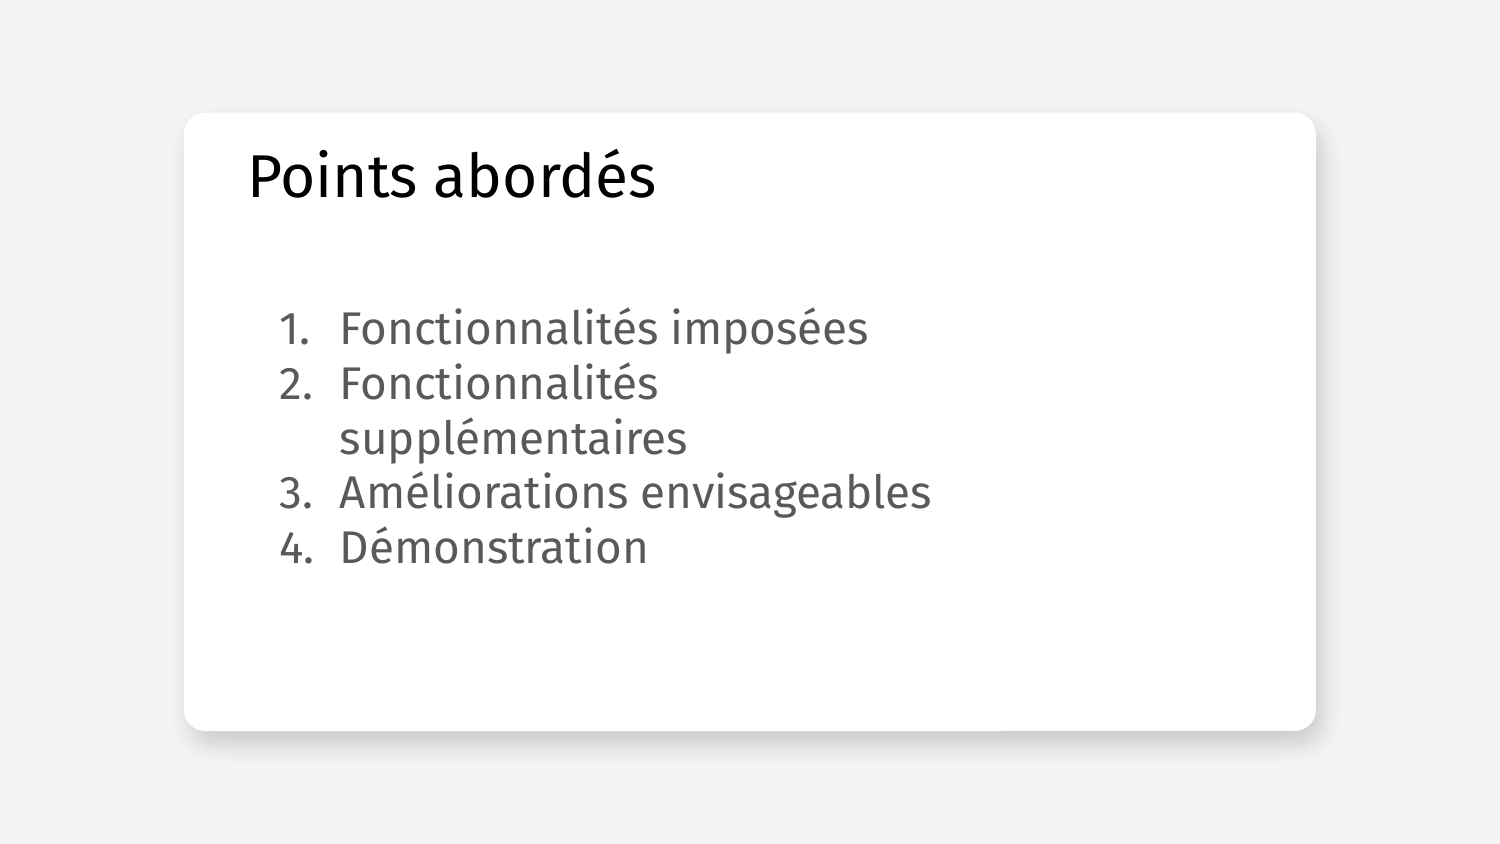

# Points abordés
Fonctionnalités imposées
Fonctionnalités supplémentaires
Améliorations envisageables
Démonstration